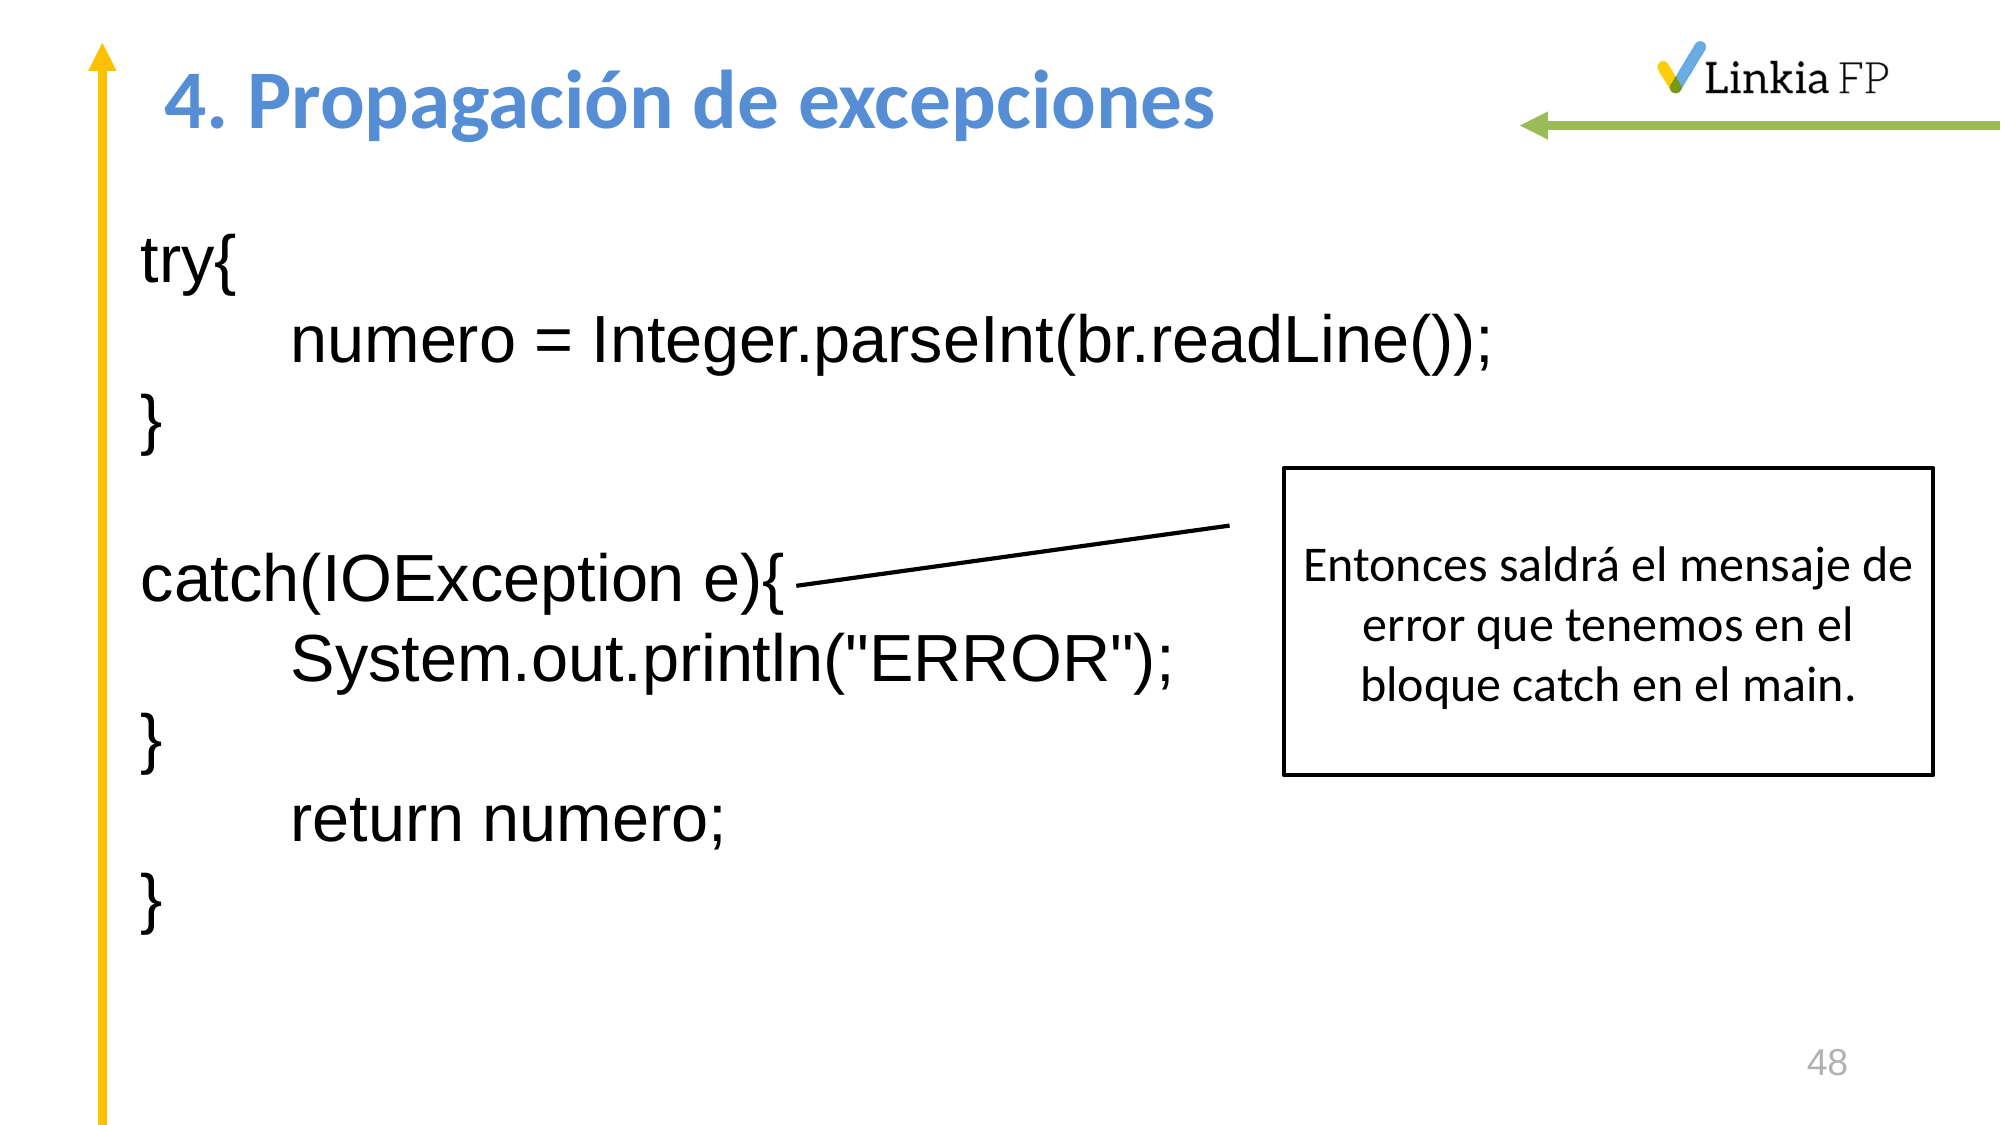

# 4. Propagación de excepciones
try{
	numero = Integer.parseInt(br.readLine());
}

catch(IOException e){
	System.out.println("ERROR");
}
	return numero;
}
Entonces saldrá el mensaje de error que tenemos en el bloque catch en el main.
48